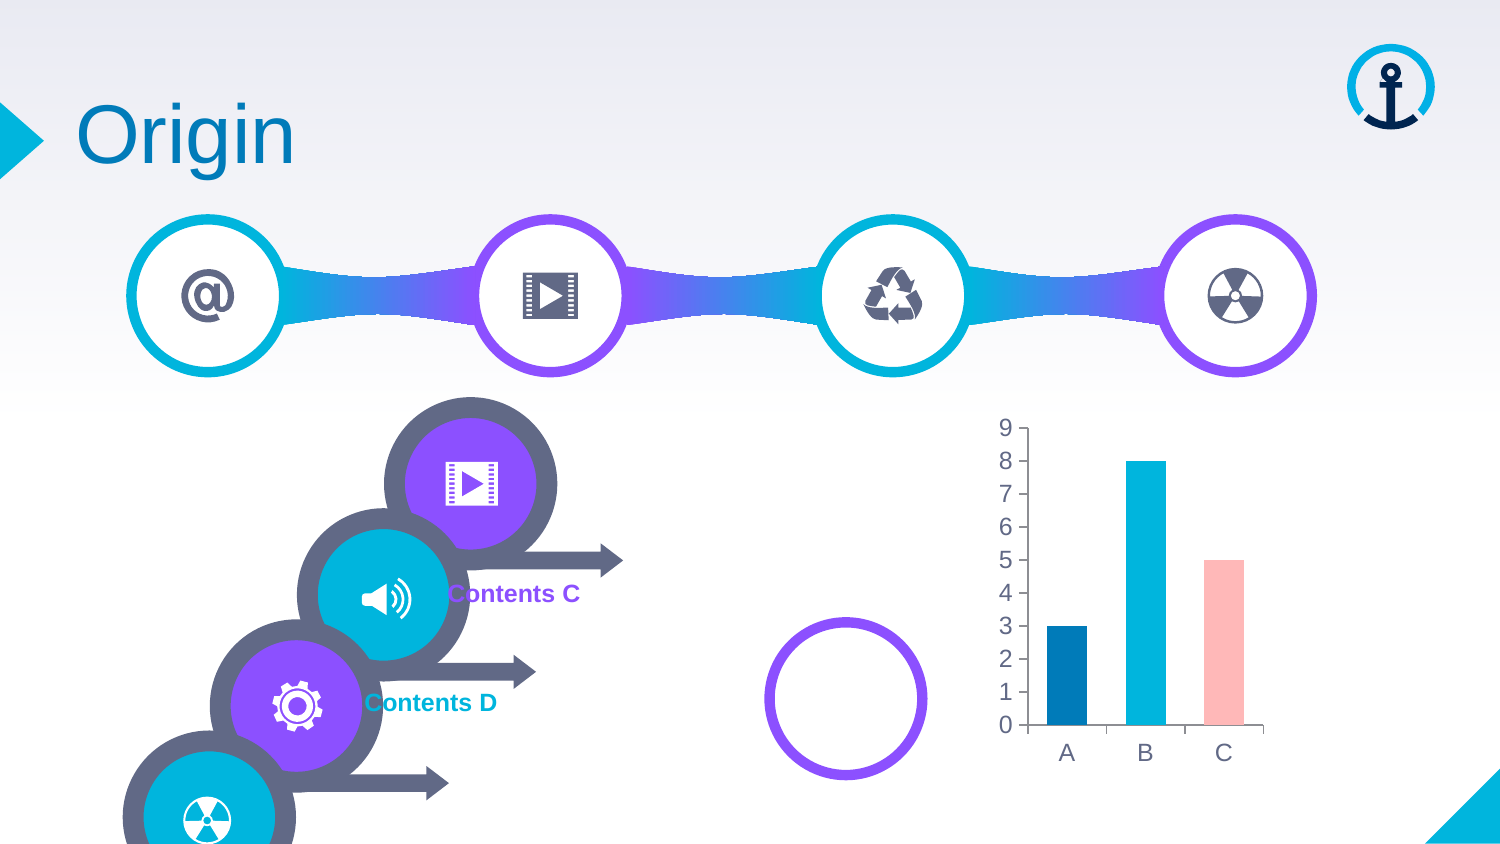

# Origin

### Chart

| Category | Series 1 |
|---|---|
| A | 3.0 |
| B | 8.0 |
| C | 5.0 |

Contents C

Contents D
Your Text  Here
I hope and I believe that this Template will your Time, Money and Reputation.